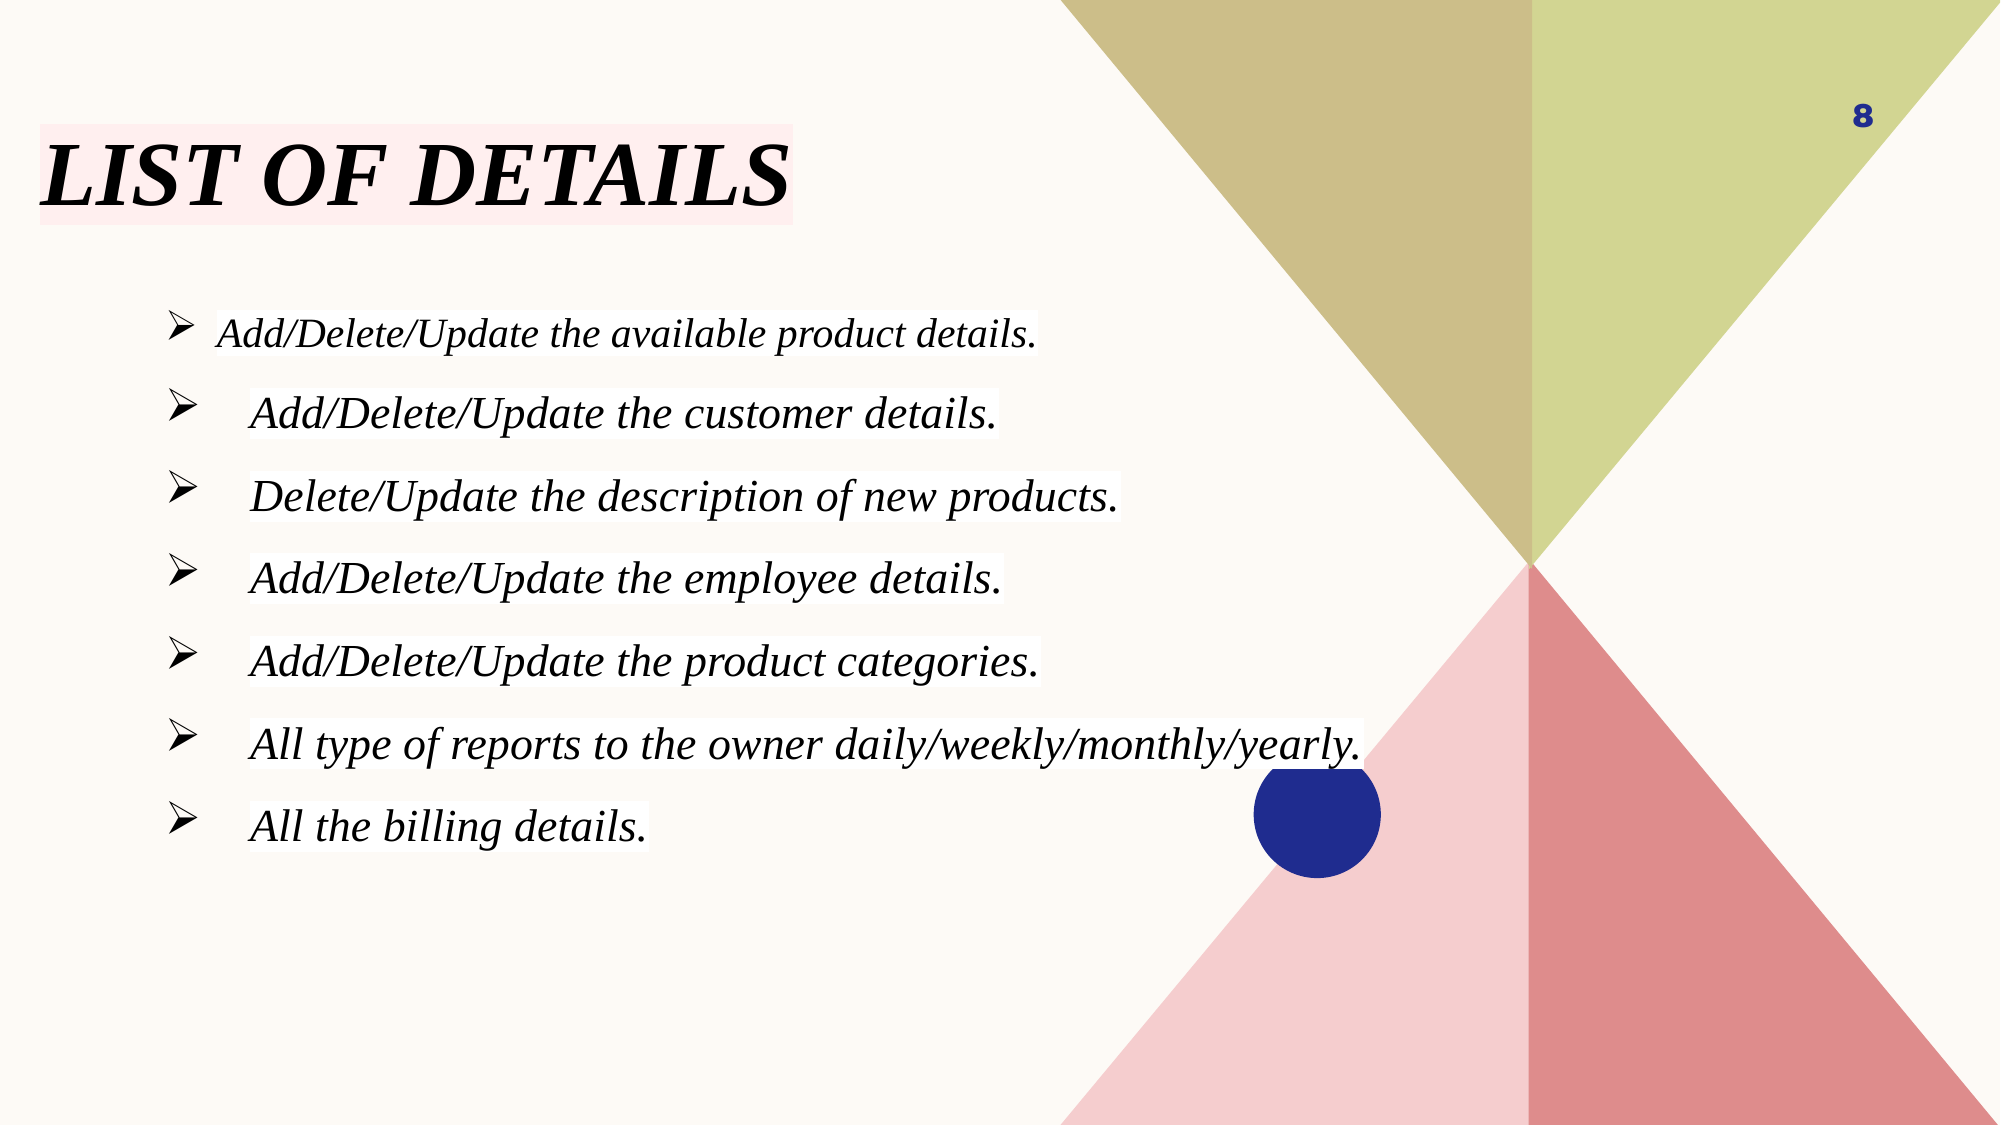

8
# List of Details
Add/Delete/Update the available product details.
Add/Delete/Update the customer details.
Delete/Update the description of new products.
Add/Delete/Update the employee details.
Add/Delete/Update the product categories.
All type of reports to the owner daily/weekly/monthly/yearly.
All the billing details.